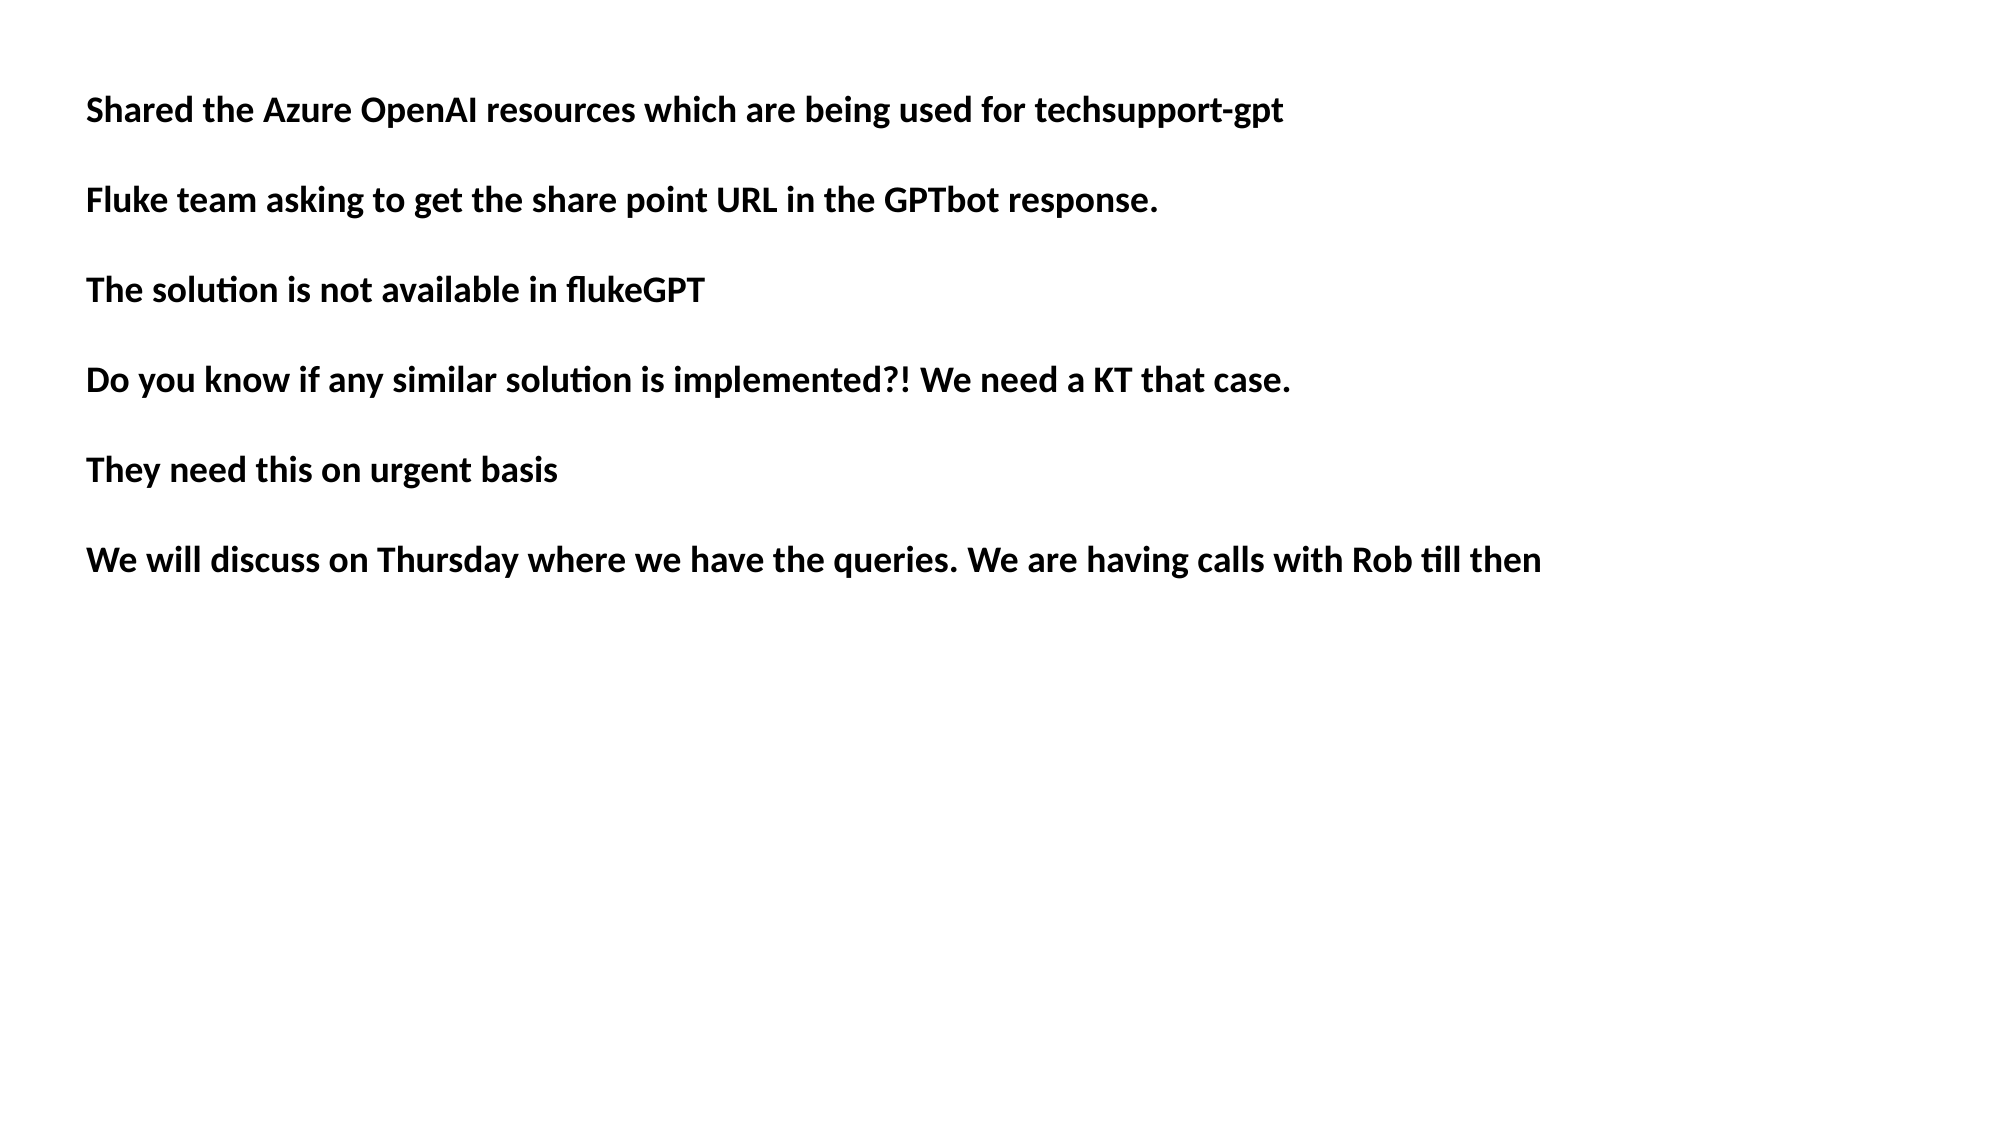

Shared the Azure OpenAI resources which are being used for techsupport-gpt

Fluke team asking to get the share point URL in the GPTbot response.

The solution is not available in flukeGPT

Do you know if any similar solution is implemented?! We need a KT that case.

They need this on urgent basis

We will discuss on Thursday where we have the queries. We are having calls with Rob till then